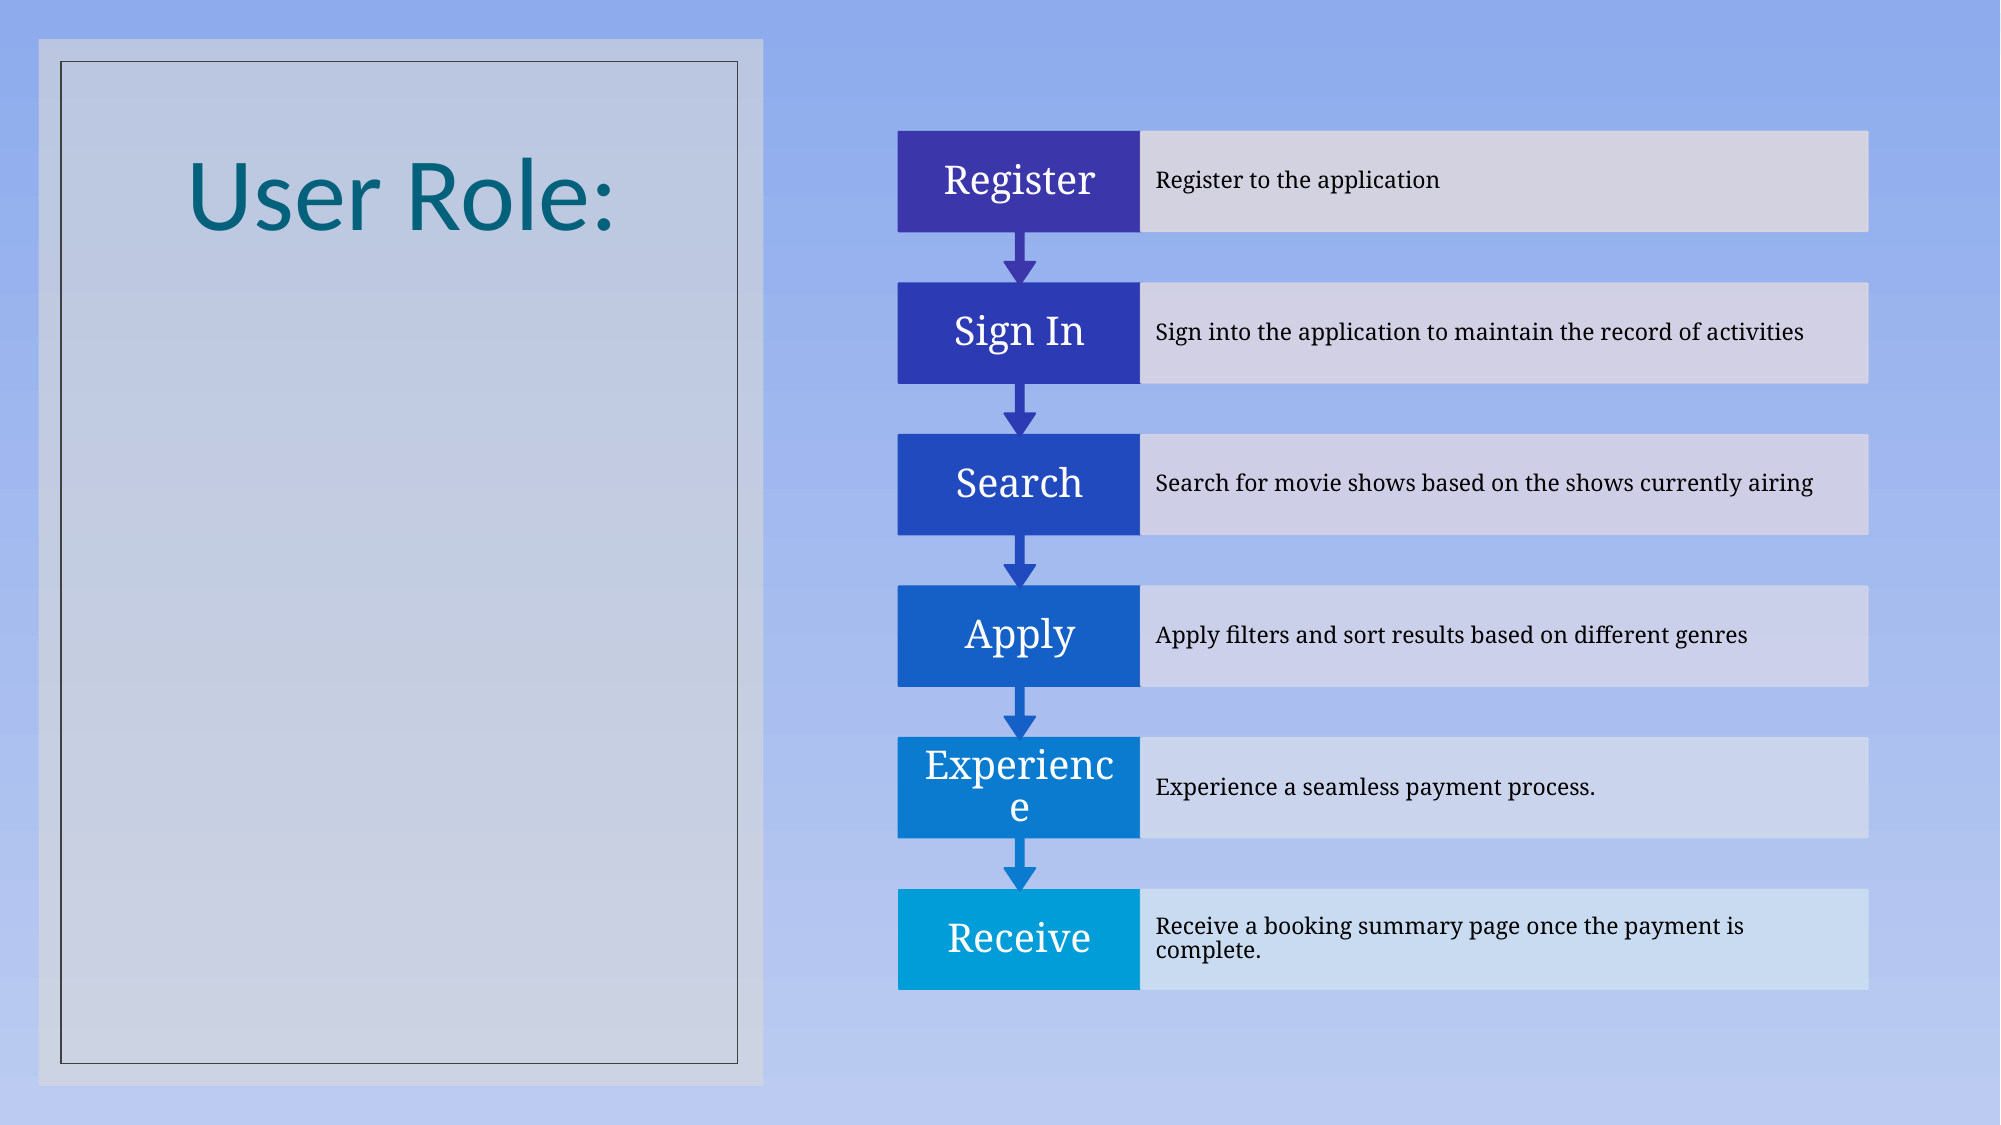

# User Role:
Receive
Receive a booking summary page once the payment is complete.
Experience
Experience a seamless payment process.
Apply
Apply filters and sort results based on different genres
Search
Search for movie shows based on the shows currently airing
Sign In
Sign into the application to maintain the record of activities
Register
Register to the application